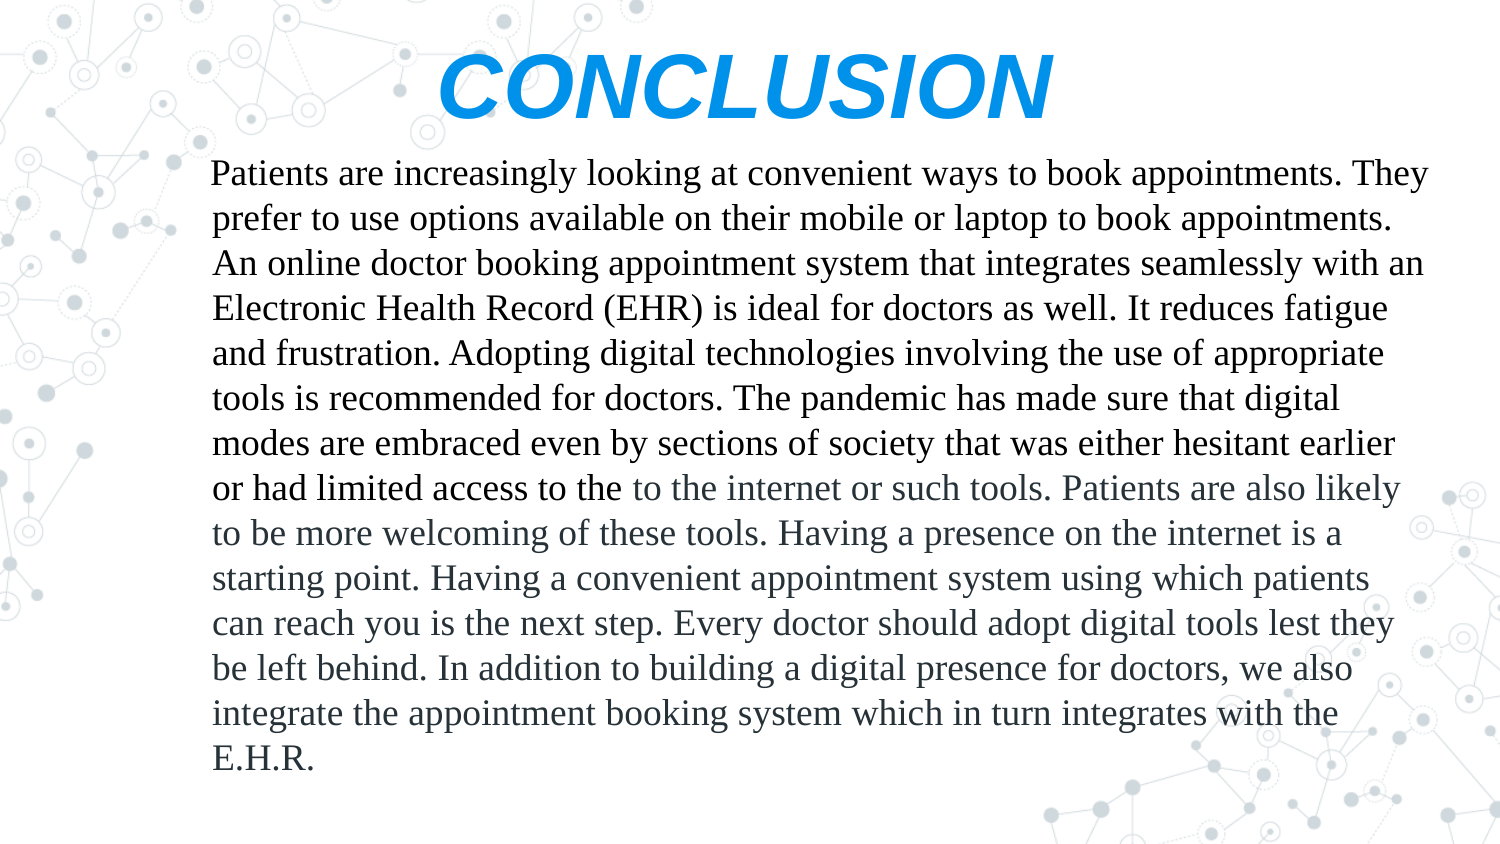

# CONCLUSION
       Patients are increasingly looking at convenient ways to book appointments. They prefer to use options available on their mobile or laptop to book appointments. An online doctor booking appointment system that integrates seamlessly with an Electronic Health Record (EHR) is ideal for doctors as well. It reduces fatigue and frustration. Adopting digital technologies involving the use of appropriate tools is recommended for doctors. The pandemic has made sure that digital modes are embraced even by sections of society that was either hesitant earlier or had limited access to the to the internet or such tools. Patients are also likely to be more welcoming of these tools. Having a presence on the internet is a starting point. Having a convenient appointment system using which patients can reach you is the next step. Every doctor should adopt digital tools lest they be left behind. In addition to building a digital presence for doctors, we also integrate the appointment booking system which in turn integrates with the E.H.R.